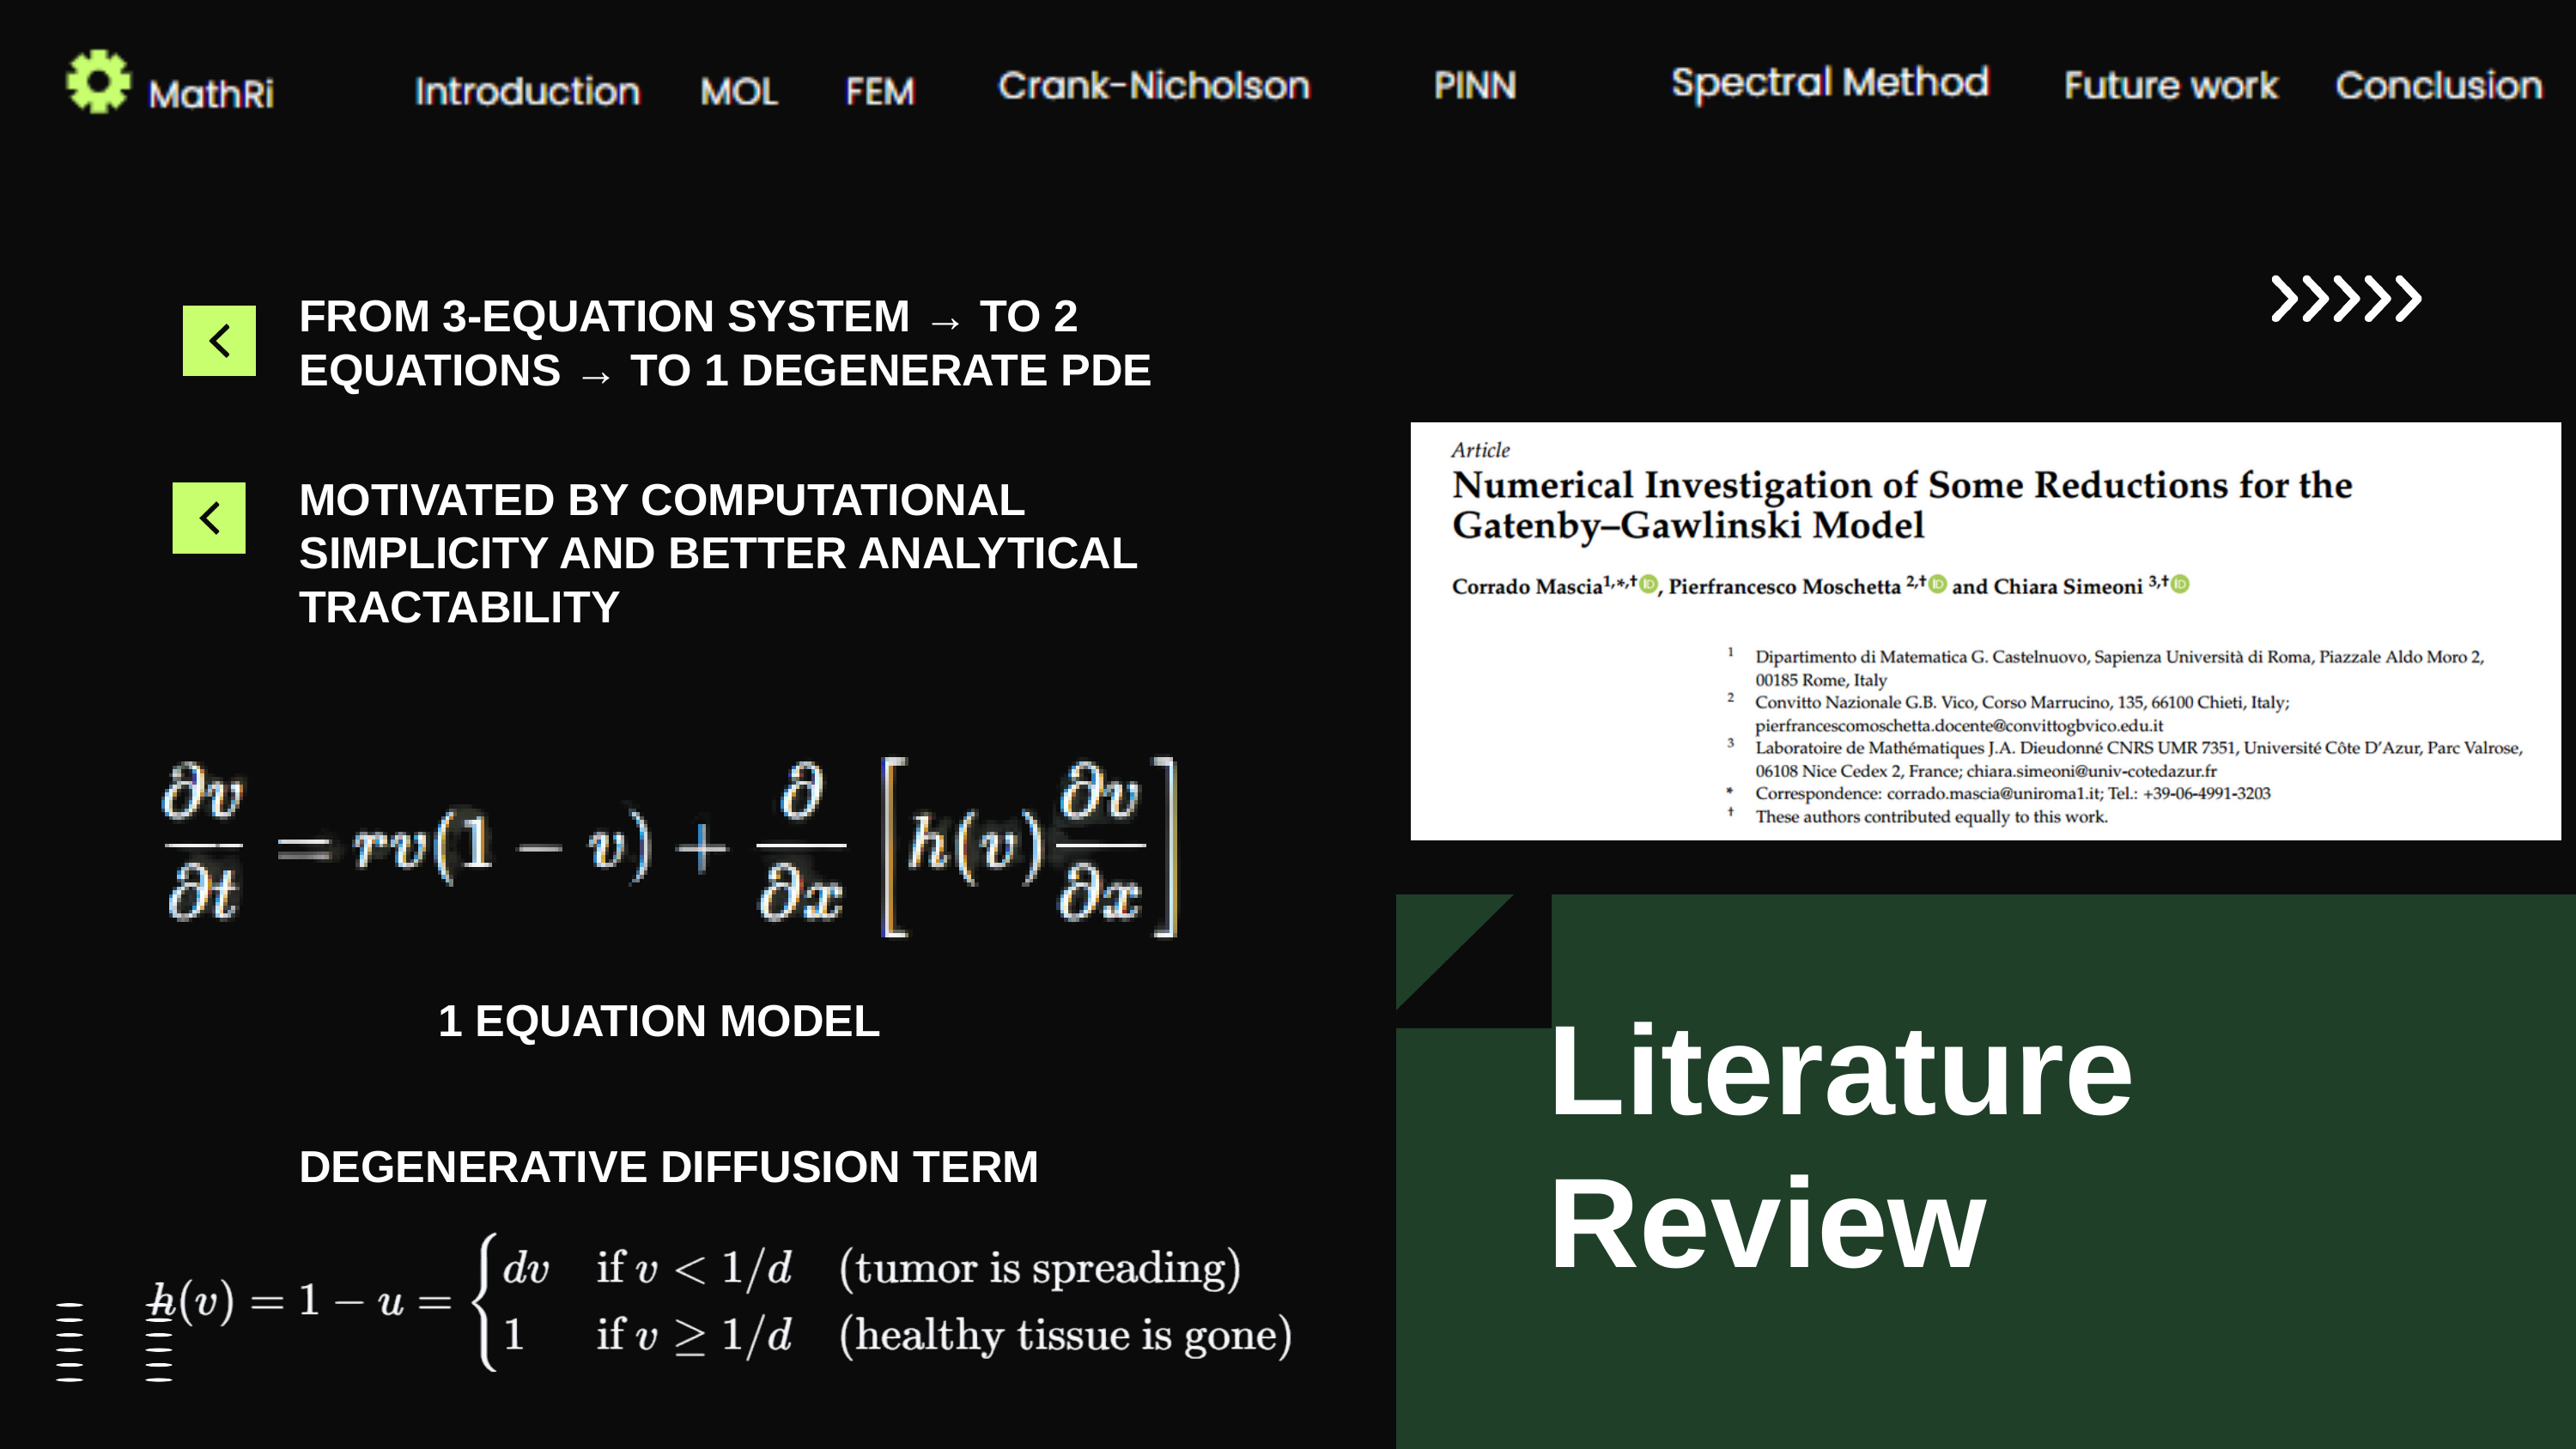

FROM 3-EQUATION SYSTEM → TO 2 EQUATIONS → TO 1 DEGENERATE PDE

MOTIVATED BY COMPUTATIONAL SIMPLICITY AND BETTER ANALYTICAL TRACTABILITY

Literature Review
1 EQUATION MODEL
DEGENERATIVE DIFFUSION TERM